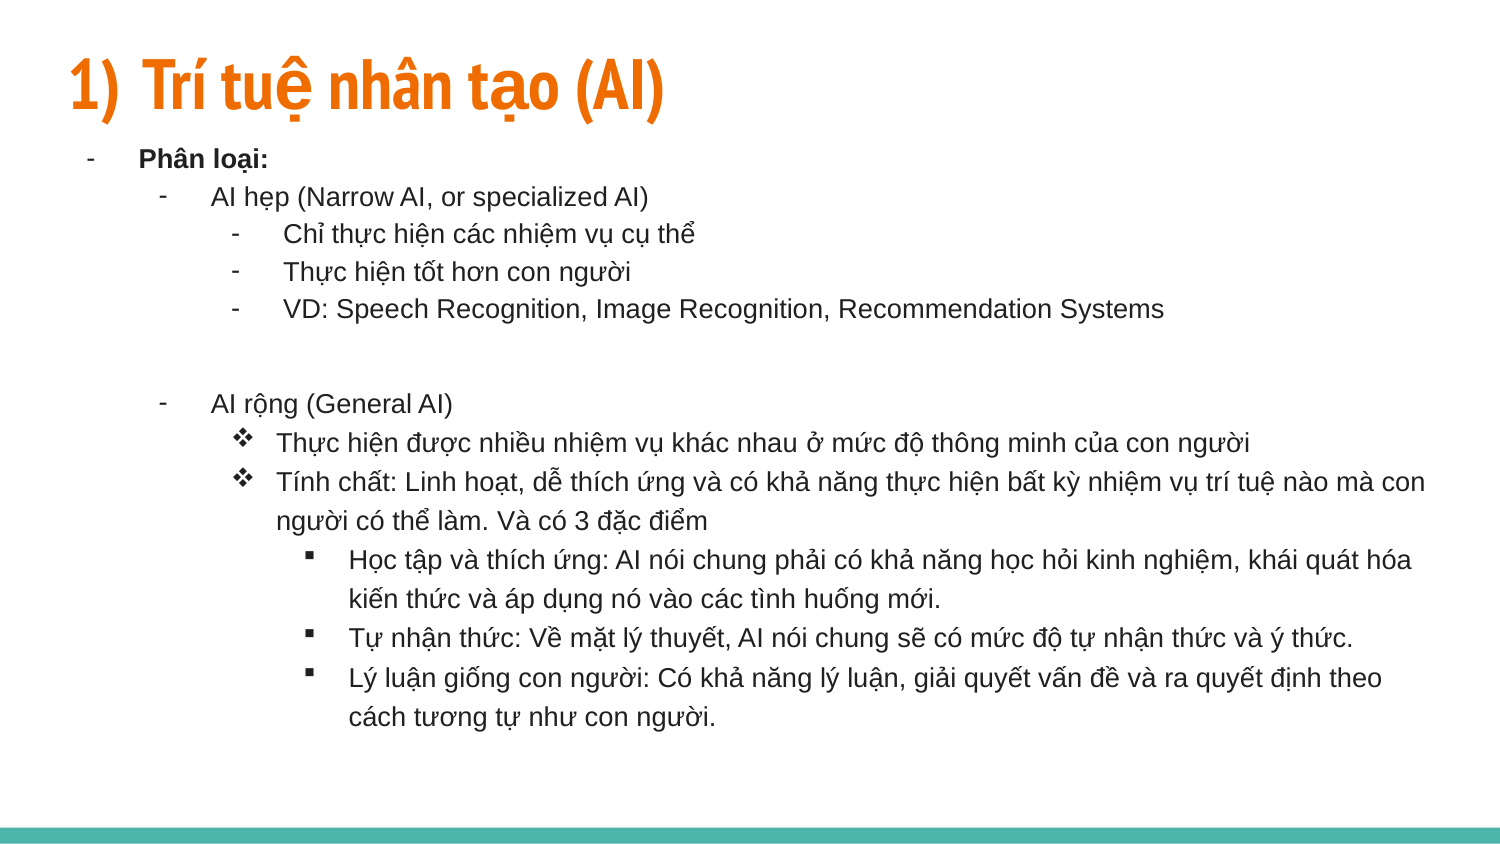

# Trí tuệ nhân tạo (AI)

Phân loại:
AI hẹp (Narrow AI, or specialized AI)
Chỉ thực hiện các nhiệm vụ cụ thể
Thực hiện tốt hơn con người
VD: Speech Recognition, Image Recognition, Recommendation Systems

AI rộng (General AI)
Thực hiện được nhiều nhiệm vụ khác nhau ở mức độ thông minh của con người
Tính chất: Linh hoạt, dễ thích ứng và có khả năng thực hiện bất kỳ nhiệm vụ trí tuệ nào mà con người có thể làm. Và có 3 đặc điểm
Học tập và thích ứng: AI nói chung phải có khả năng học hỏi kinh nghiệm, khái quát hóa kiến thức và áp dụng nó vào các tình huống mới.
Tự nhận thức: Về mặt lý thuyết, AI nói chung sẽ có mức độ tự nhận thức và ý thức.
Lý luận giống con người: Có khả năng lý luận, giải quyết vấn đề và ra quyết định theo cách tương tự như con người.